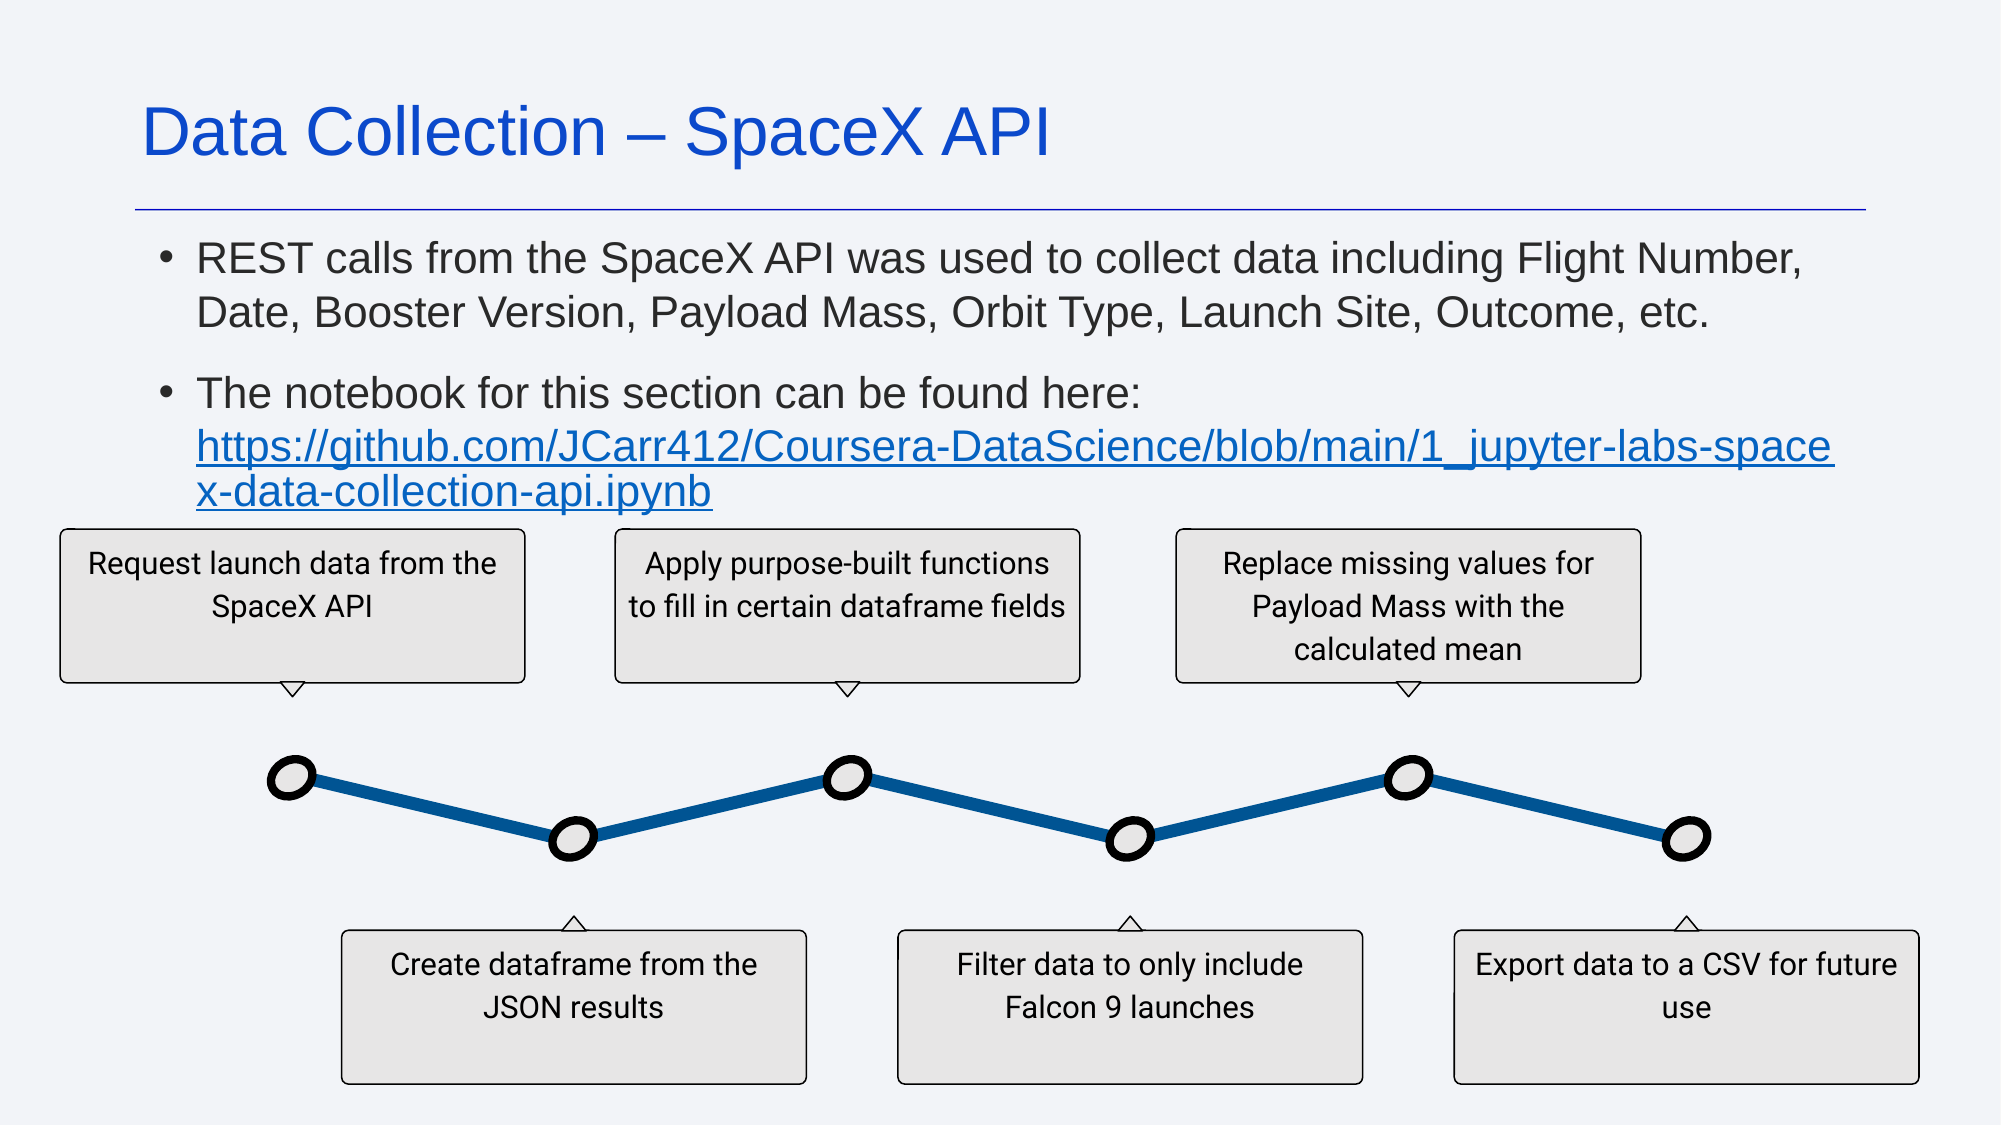

Data Collection – SpaceX API
REST calls from the SpaceX API was used to collect data including Flight Number, Date, Booster Version, Payload Mass, Orbit Type, Launch Site, Outcome, etc.
The notebook for this section can be found here: https://github.com/JCarr412/Coursera-DataScience/blob/main/1_jupyter-labs-spacex-data-collection-api.ipynb

Request launch data from the SpaceX API

Apply purpose-built functions to fill in certain dataframe fields

Replace missing values for Payload Mass with the calculated mean

Create dataframe from the JSON results

Filter data to only include Falcon 9 launches

Export data to a CSV for future use